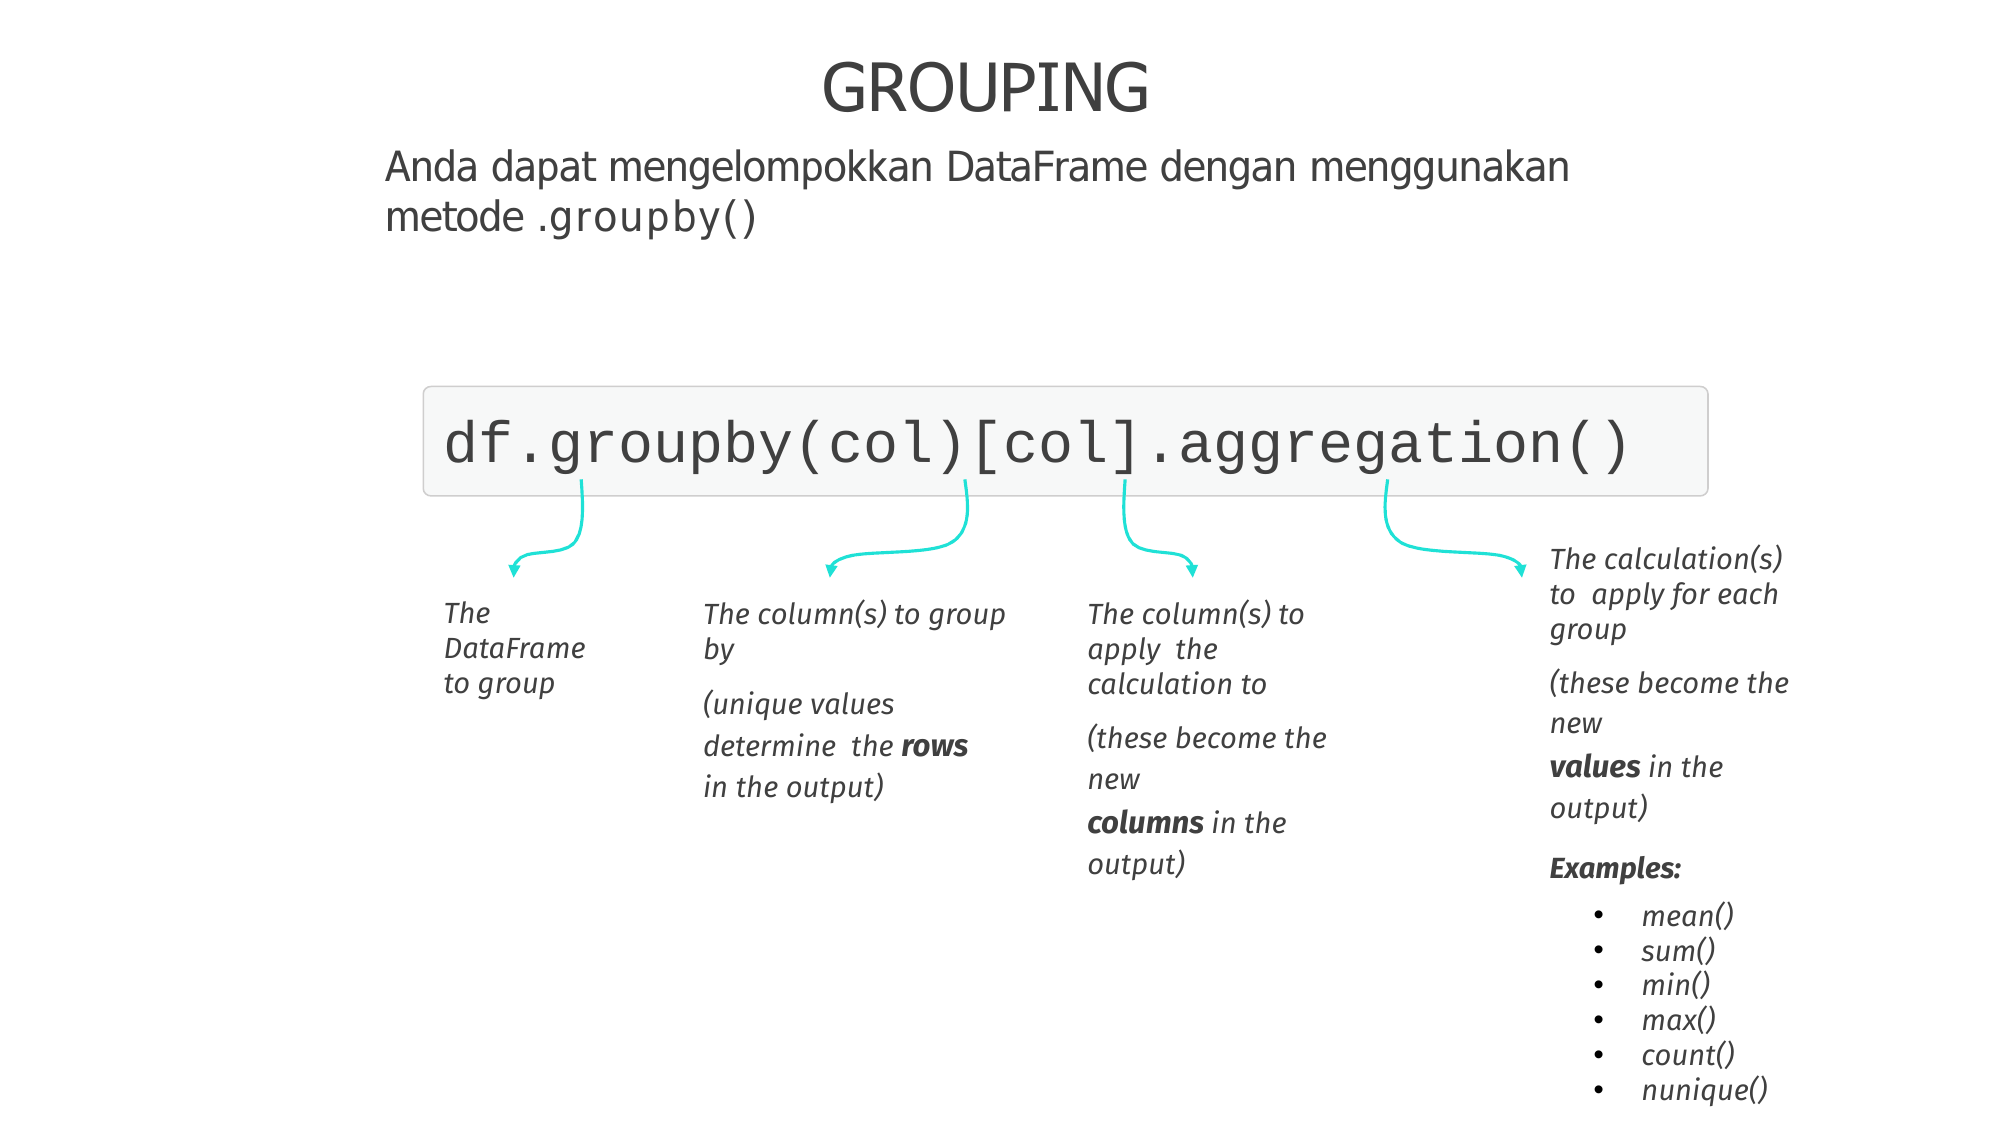

# GROUPING
Anda dapat mengelompokkan DataFrame dengan menggunakan metode .groupby()

df.groupby(col)[col].aggregation()

The calculation(s) to  apply for each group
(these become the new
values in the output)
Examples:
mean()
sum()
min()
max()
count()
nunique()
The column(s) to group by
(unique values determine  the rows in the output)
The DataFrame
to group
The column(s) to apply  the calculation to
(these become the new
columns in the output)
*Copyright Maven Analytics, LLC